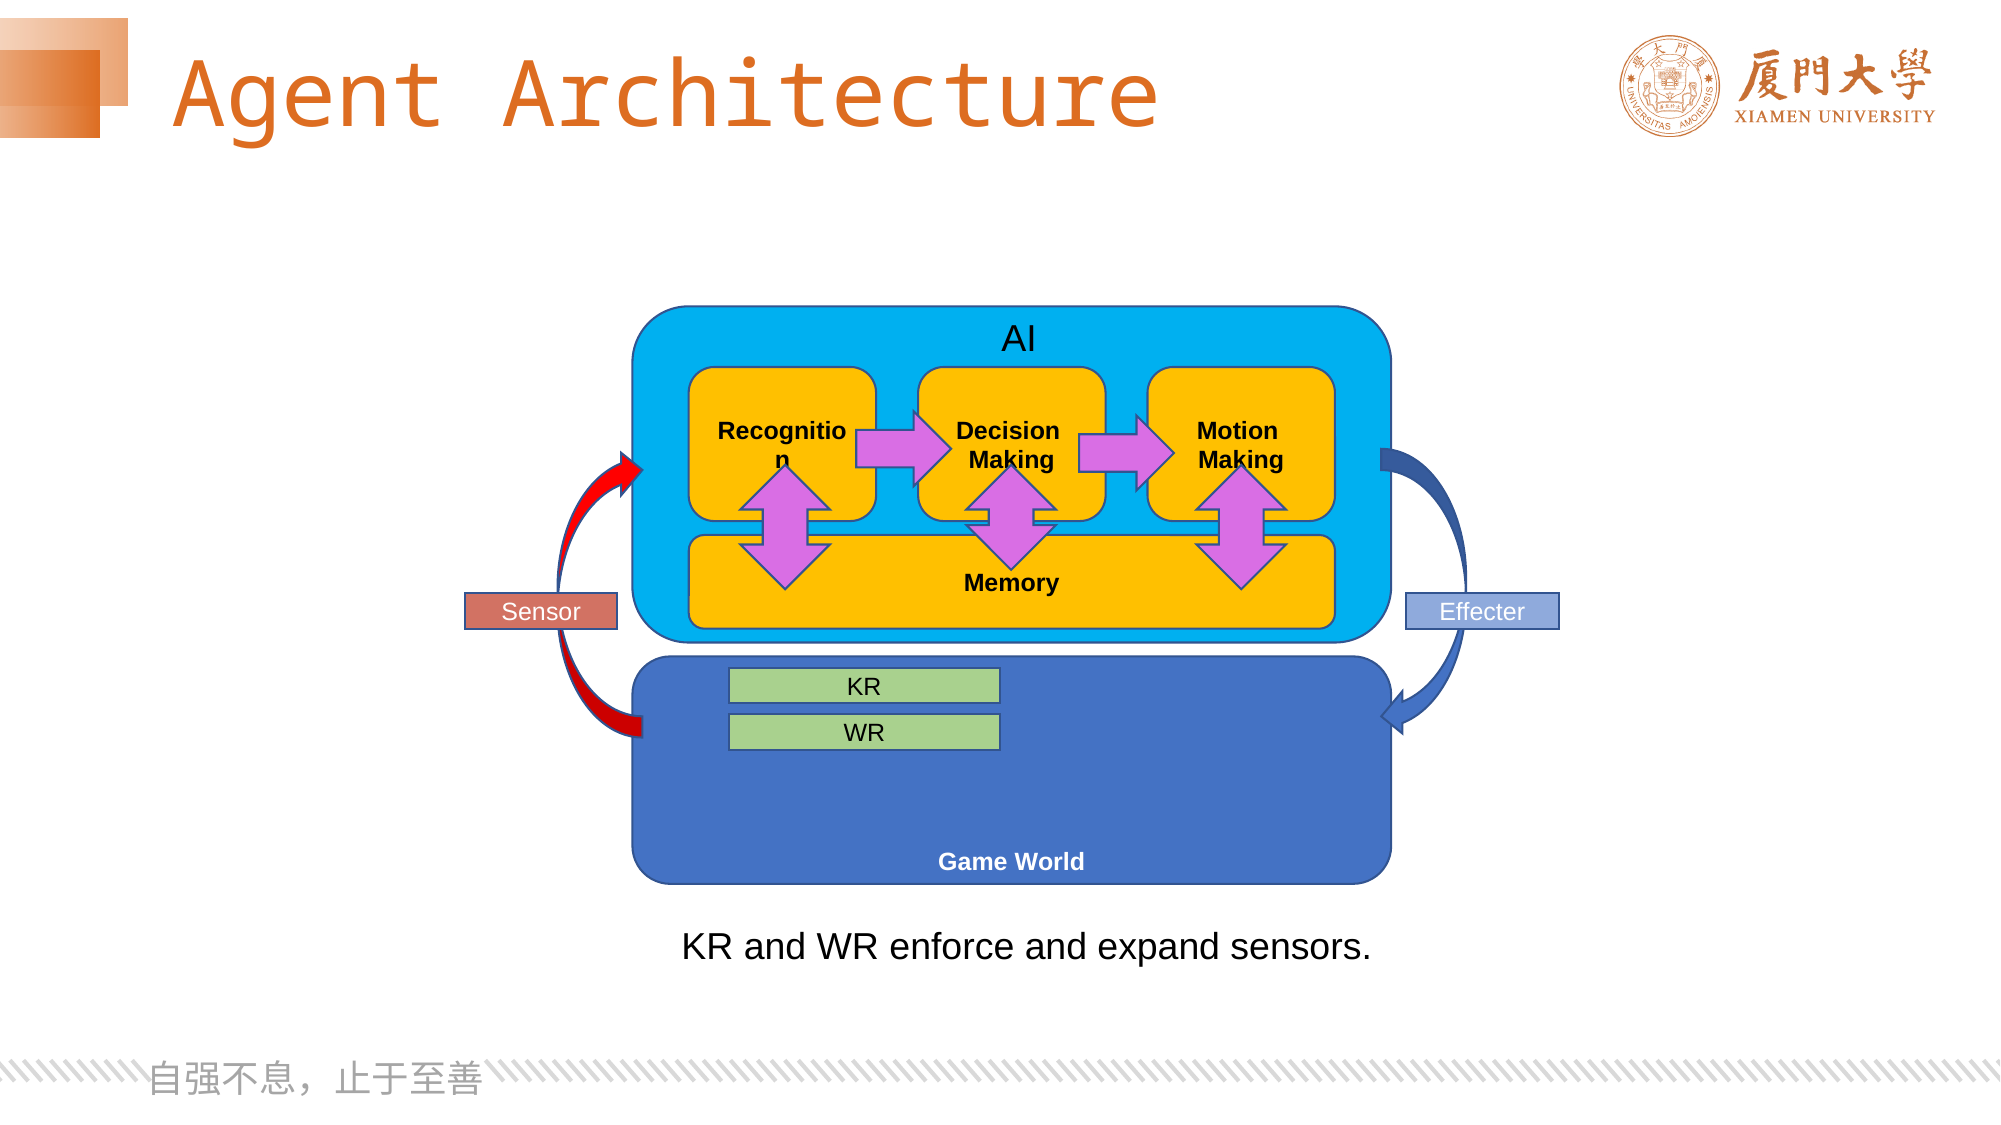

# Agent Architecture

AI
Decision
Making
Recognition
Motion
Making

Memory

Effecter
Sensor

Game World
KR
WR
KR and WR enforce and expand sensors.